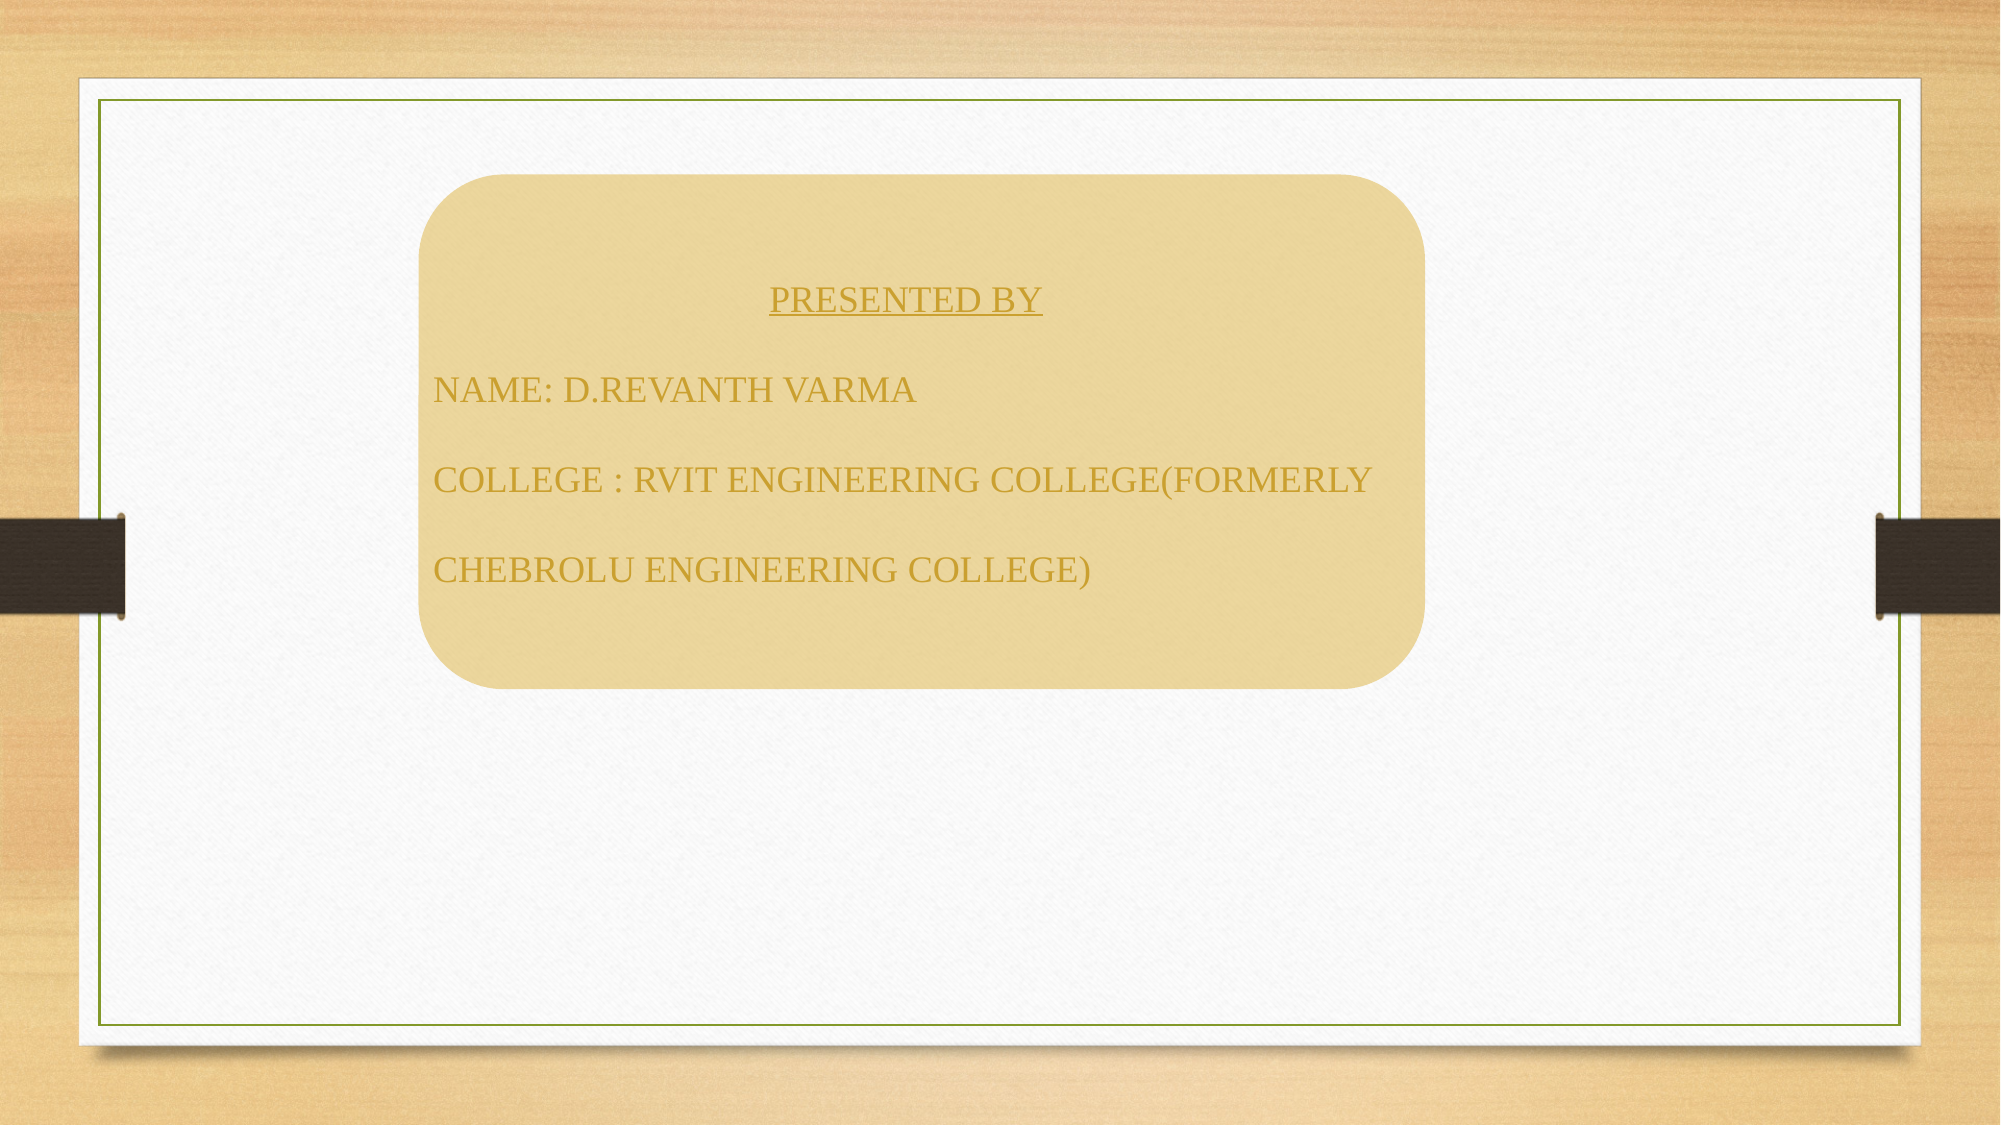

PRESENTED BY
NAME: D.REVANTH VARMA
COLLEGE : RVIT ENGINEERING COLLEGE(FORMERLY CHEBROLU ENGINEERING COLLEGE)